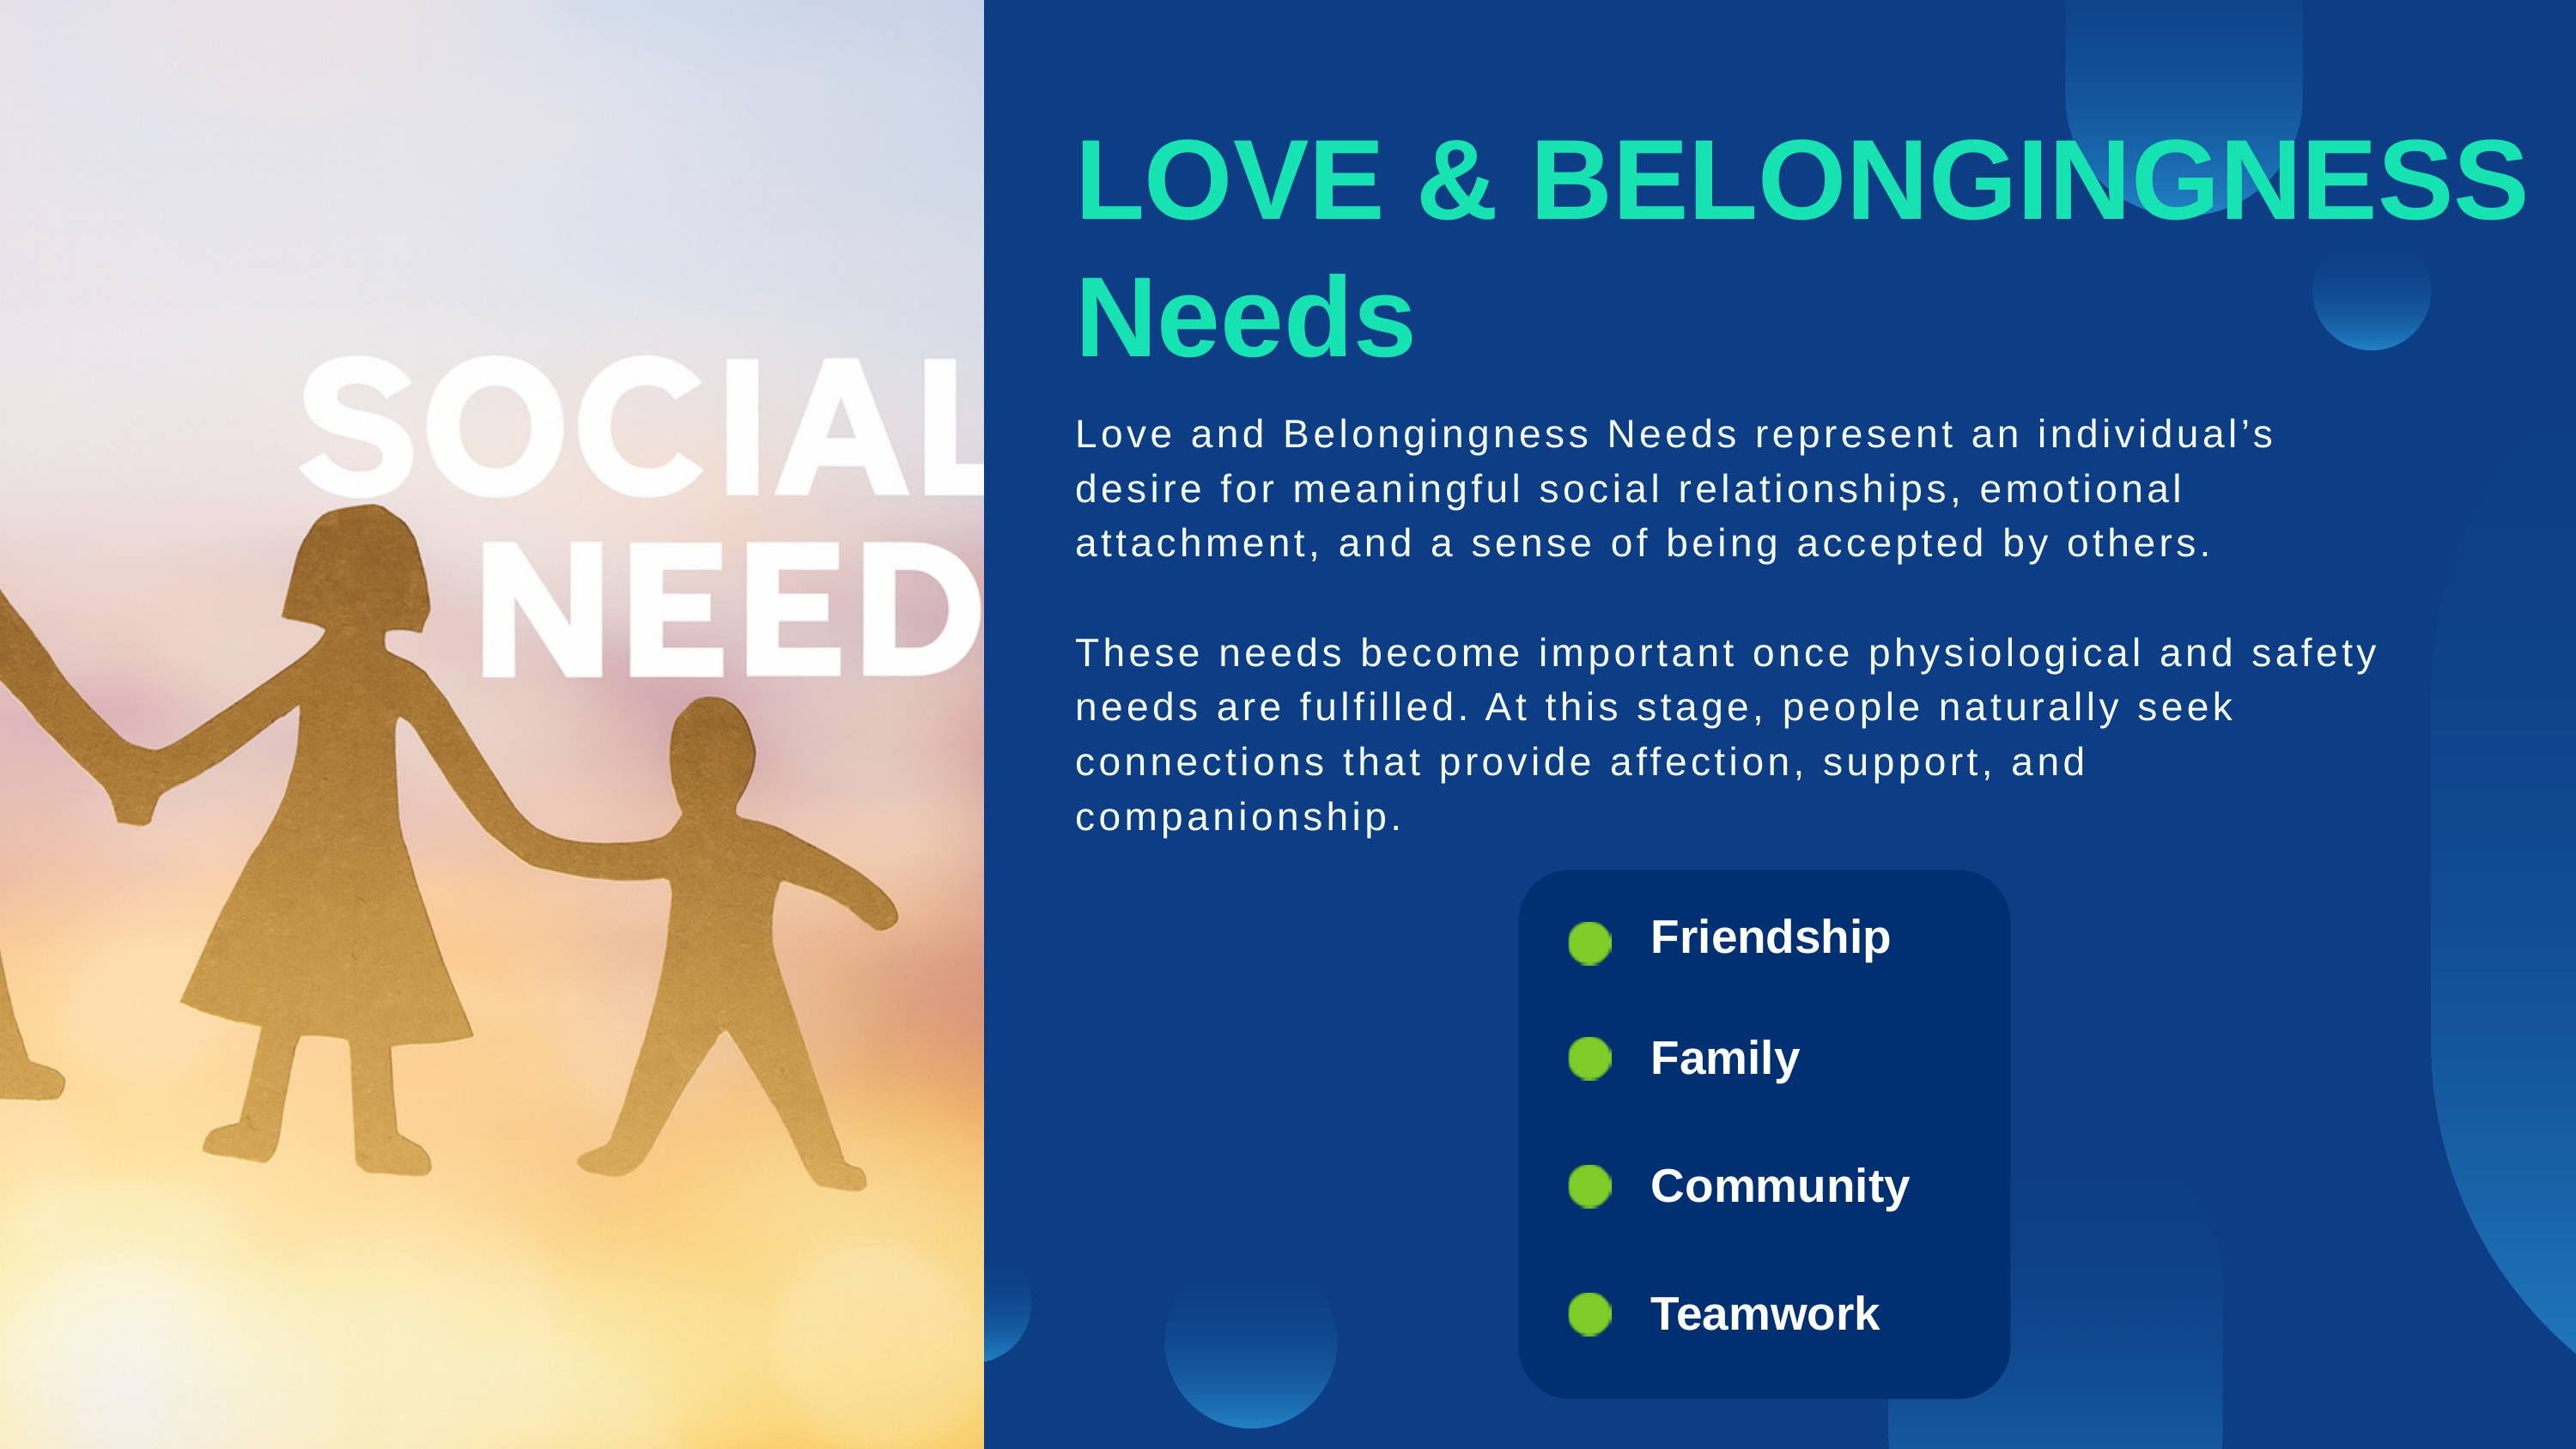

LOVE & BELONGINGNESS Needs

Love and Belongingness Needs represent an individual’s desire for meaningful social relationships, emotional attachment, and a sense of being accepted by others.

These needs become important once physiological and safety needs are fulfilled. At this stage, people naturally seek connections that provide affection, support, and companionship.

Friendship

Family

Community

Teamwork